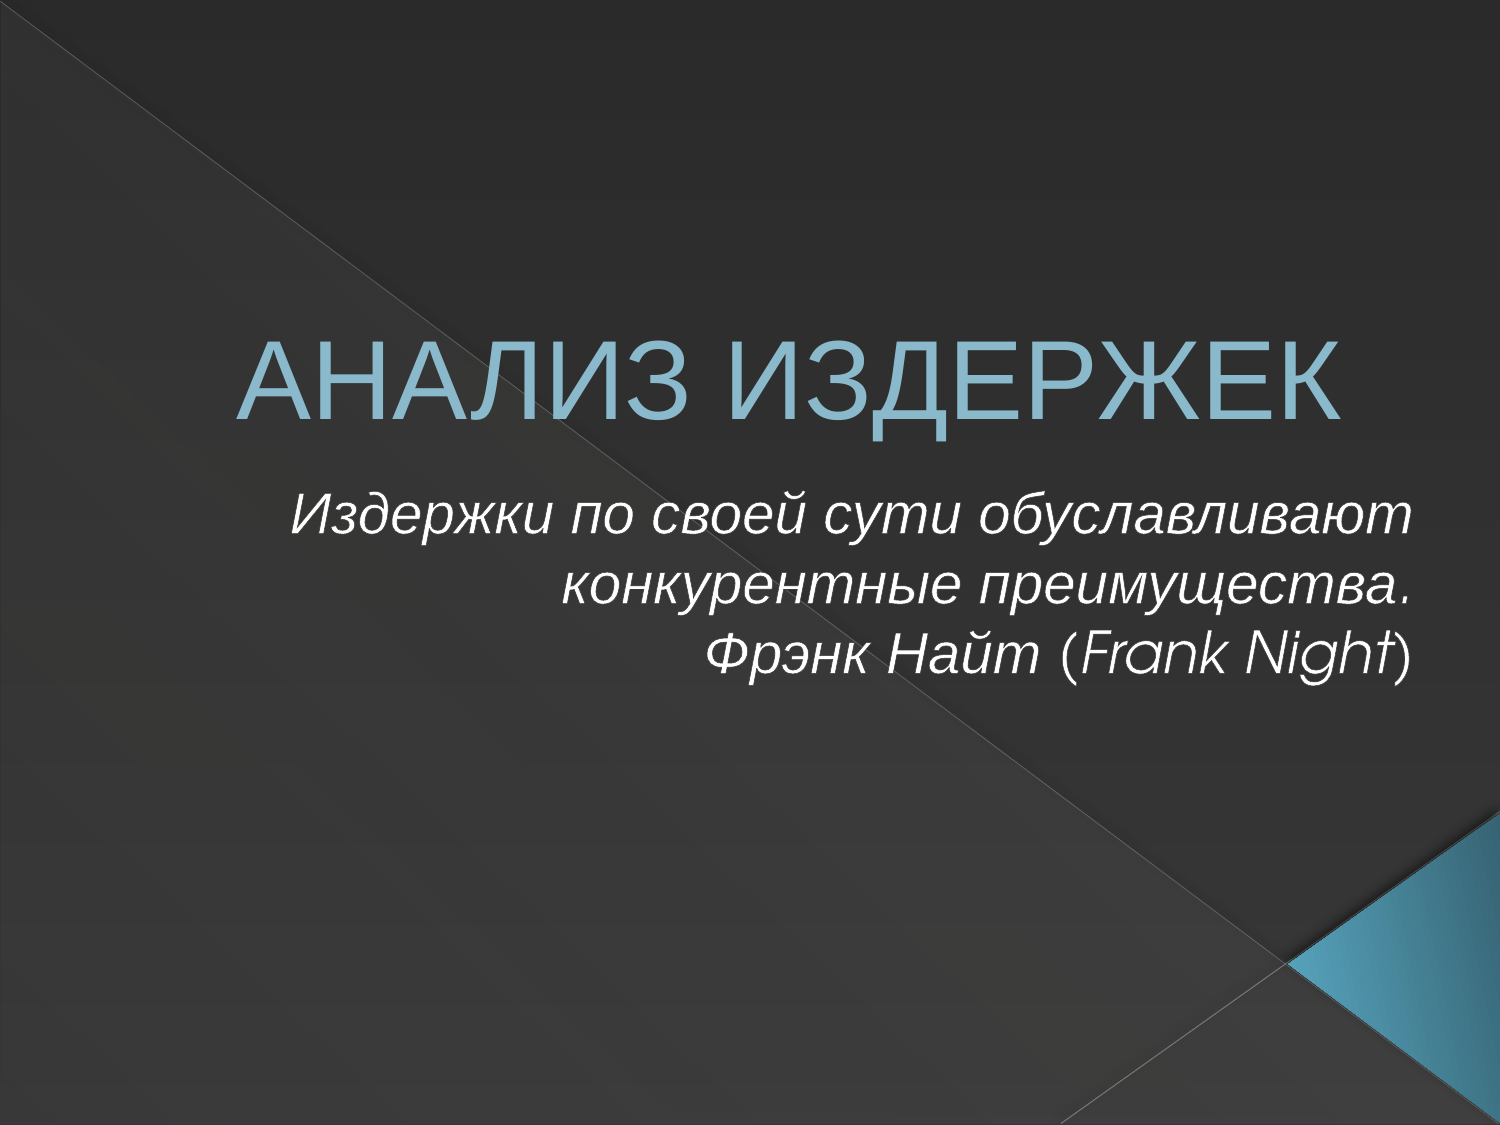

# АНАЛИЗ ИЗДЕРЖЕК
Издержки по своей сути обуславливают конкурентные преимущества.
Фрэнк Найт (Frank Night)